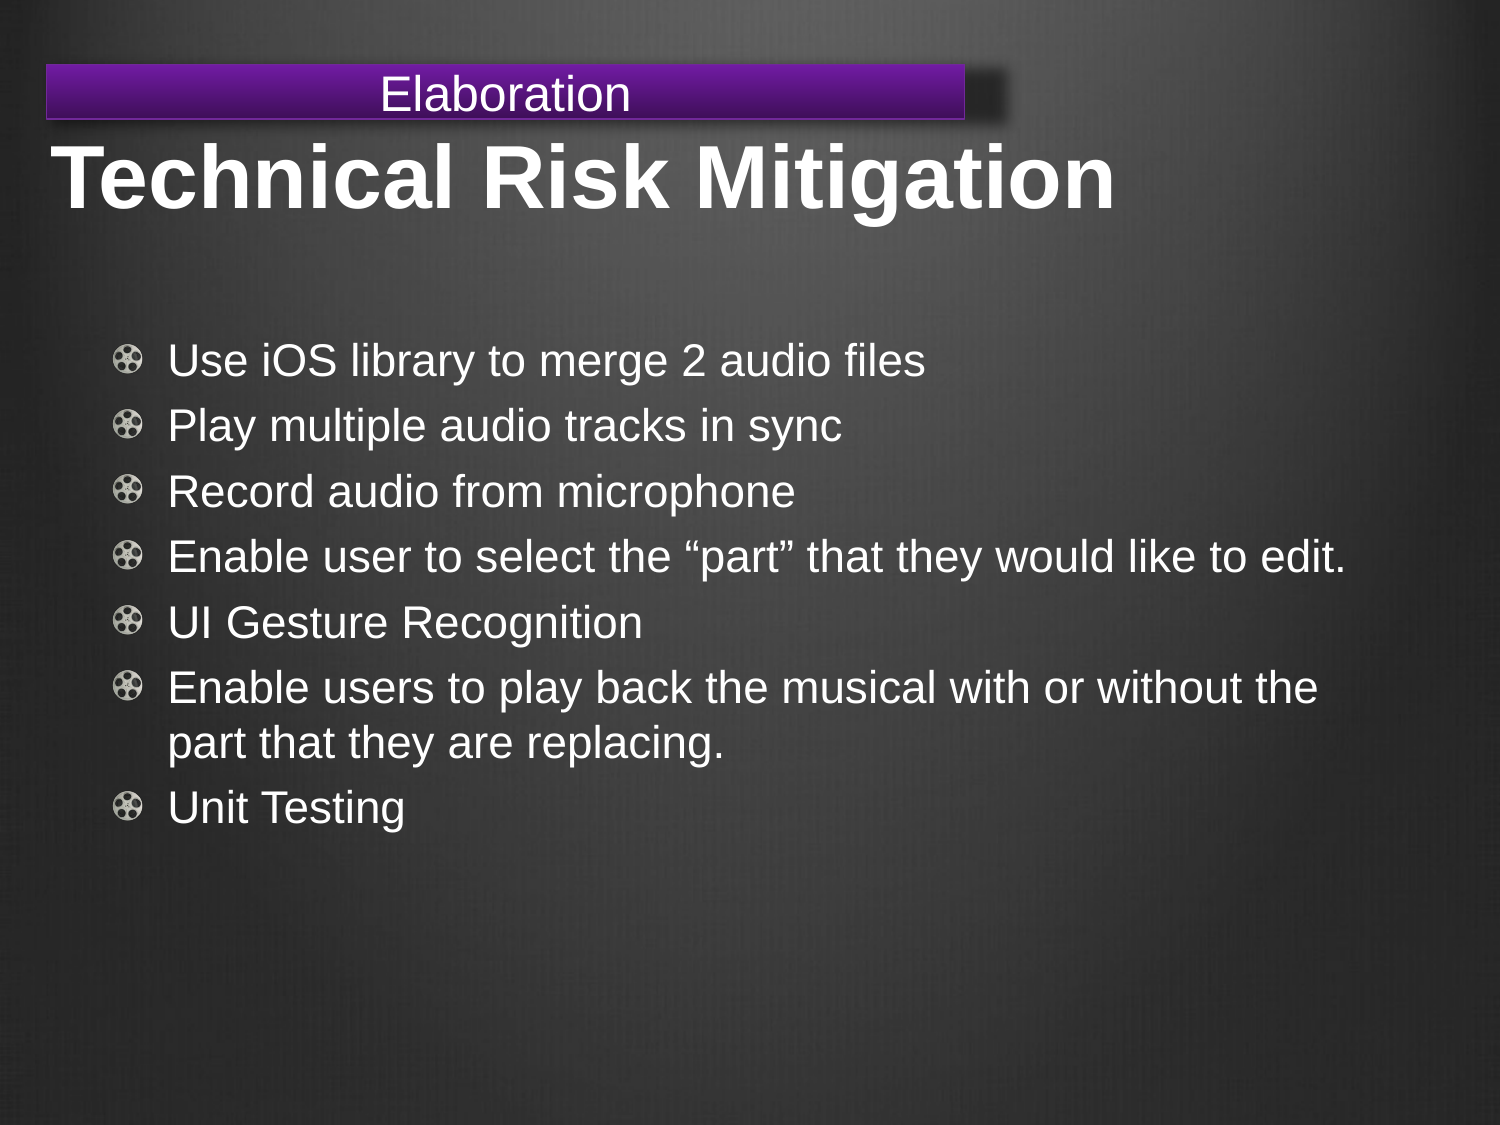

# Technical Risk Mitigation
Elaboration
Use iOS library to merge 2 audio files
Play multiple audio tracks in sync
Record audio from microphone
Enable user to select the “part” that they would like to edit.
UI Gesture Recognition
Enable users to play back the musical with or without the part that they are replacing.
Unit Testing